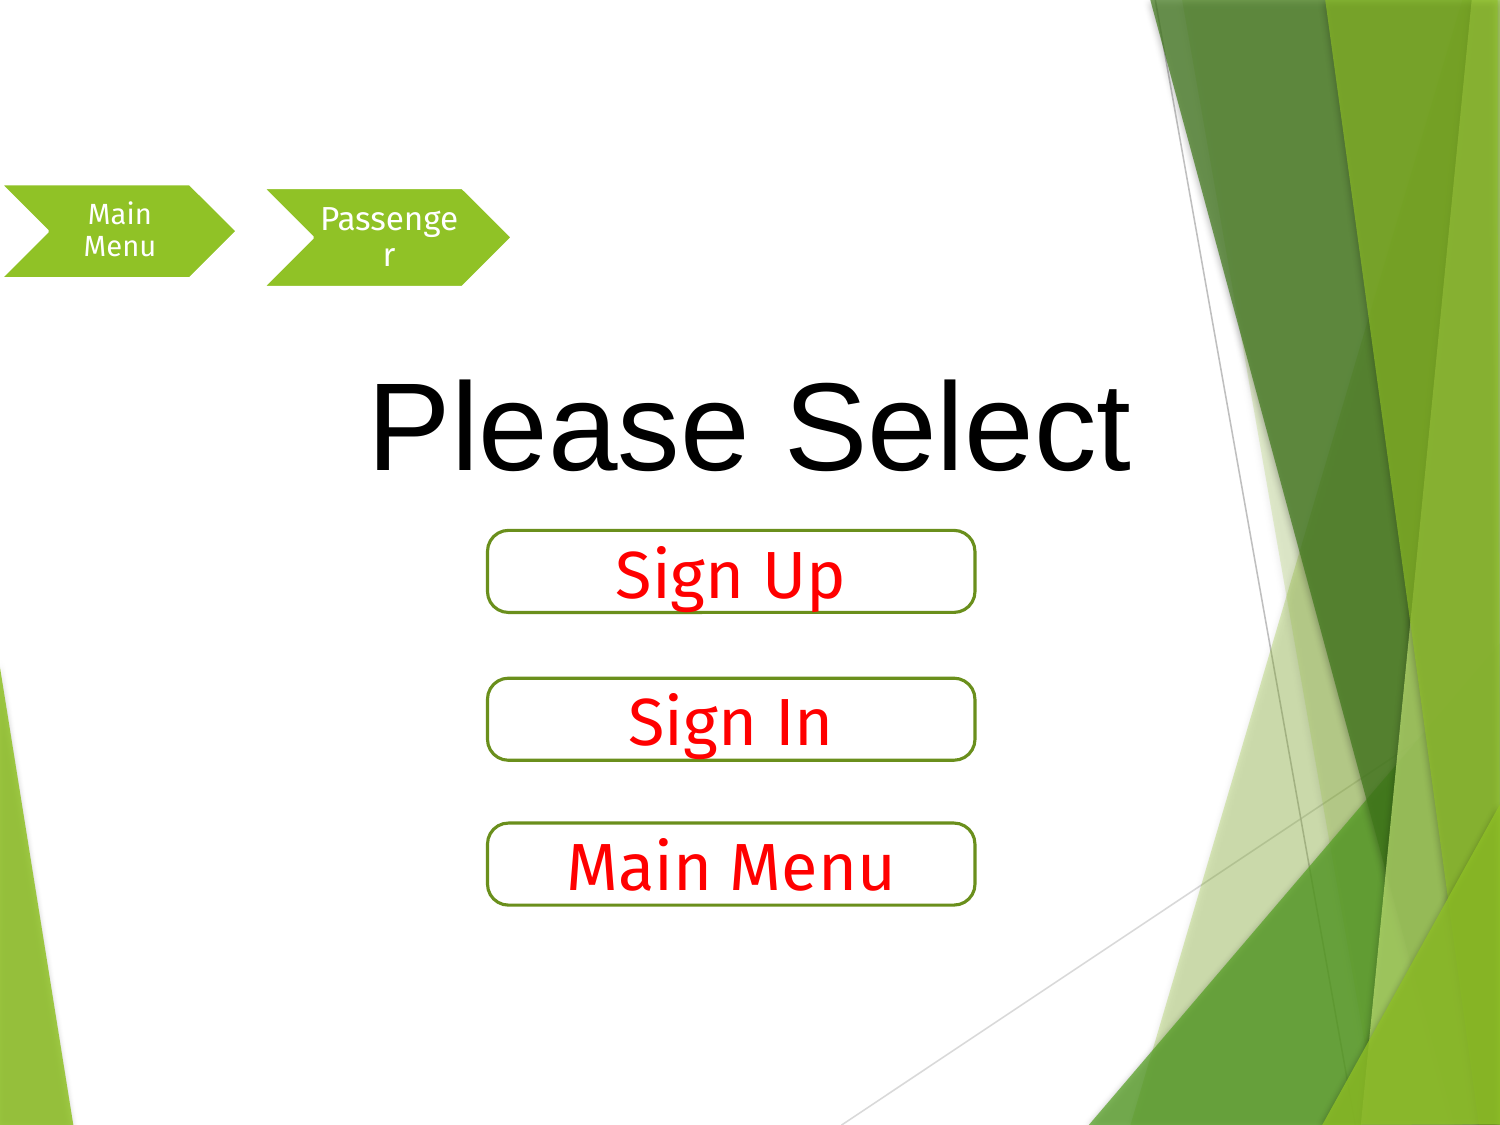

Main Menu
Passenger
# Please Select
Sign Up
Sign In
Main Menu